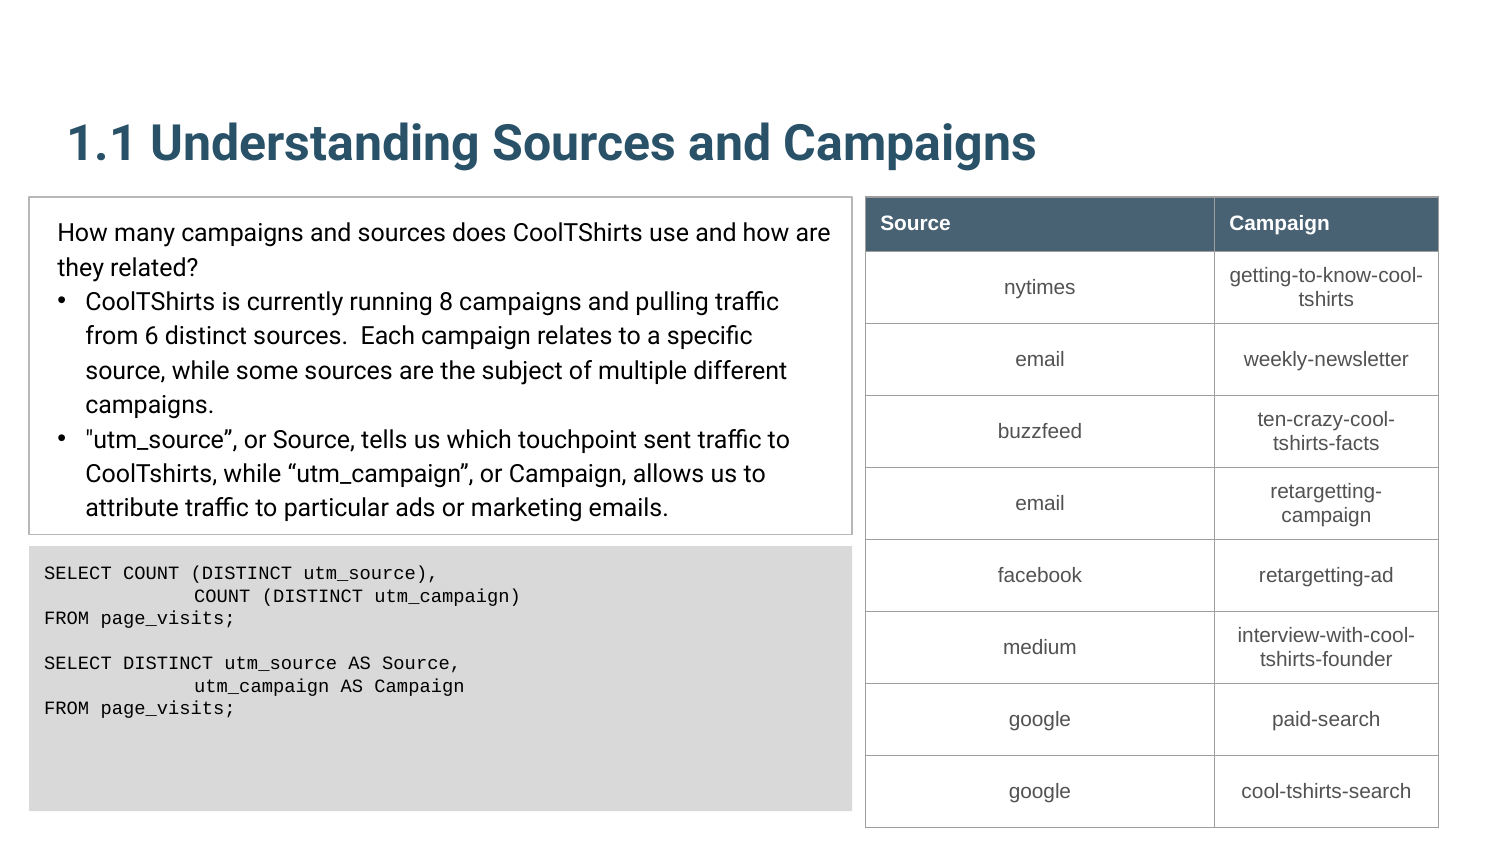

1.1 Understanding Sources and Campaigns
How many campaigns and sources does CoolTShirts use and how are they related?
CoolTShirts is currently running 8 campaigns and pulling traffic from 6 distinct sources.  Each campaign relates to a specific source, while some sources are the subject of multiple different campaigns.
"utm_source”, or Source, tells us which touchpoint sent traffic to CoolTshirts, while “utm_campaign”, or Campaign, allows us to attribute traffic to particular ads or marketing emails.
| Source | Campaign |
| --- | --- |
| nytimes | getting-to-know-cool-tshirts |
| email | weekly-newsletter |
| buzzfeed | ten-crazy-cool-tshirts-facts |
| email | retargetting-campaign |
| facebook | retargetting-ad |
| medium | interview-with-cool-tshirts-founder |
| google | paid-search |
| google | cool-tshirts-search |
SELECT COUNT (DISTINCT utm_source),
	COUNT (DISTINCT utm_campaign)
FROM page_visits;

SELECT DISTINCT utm_source AS Source,
	utm_campaign AS Campaign
FROM page_visits;